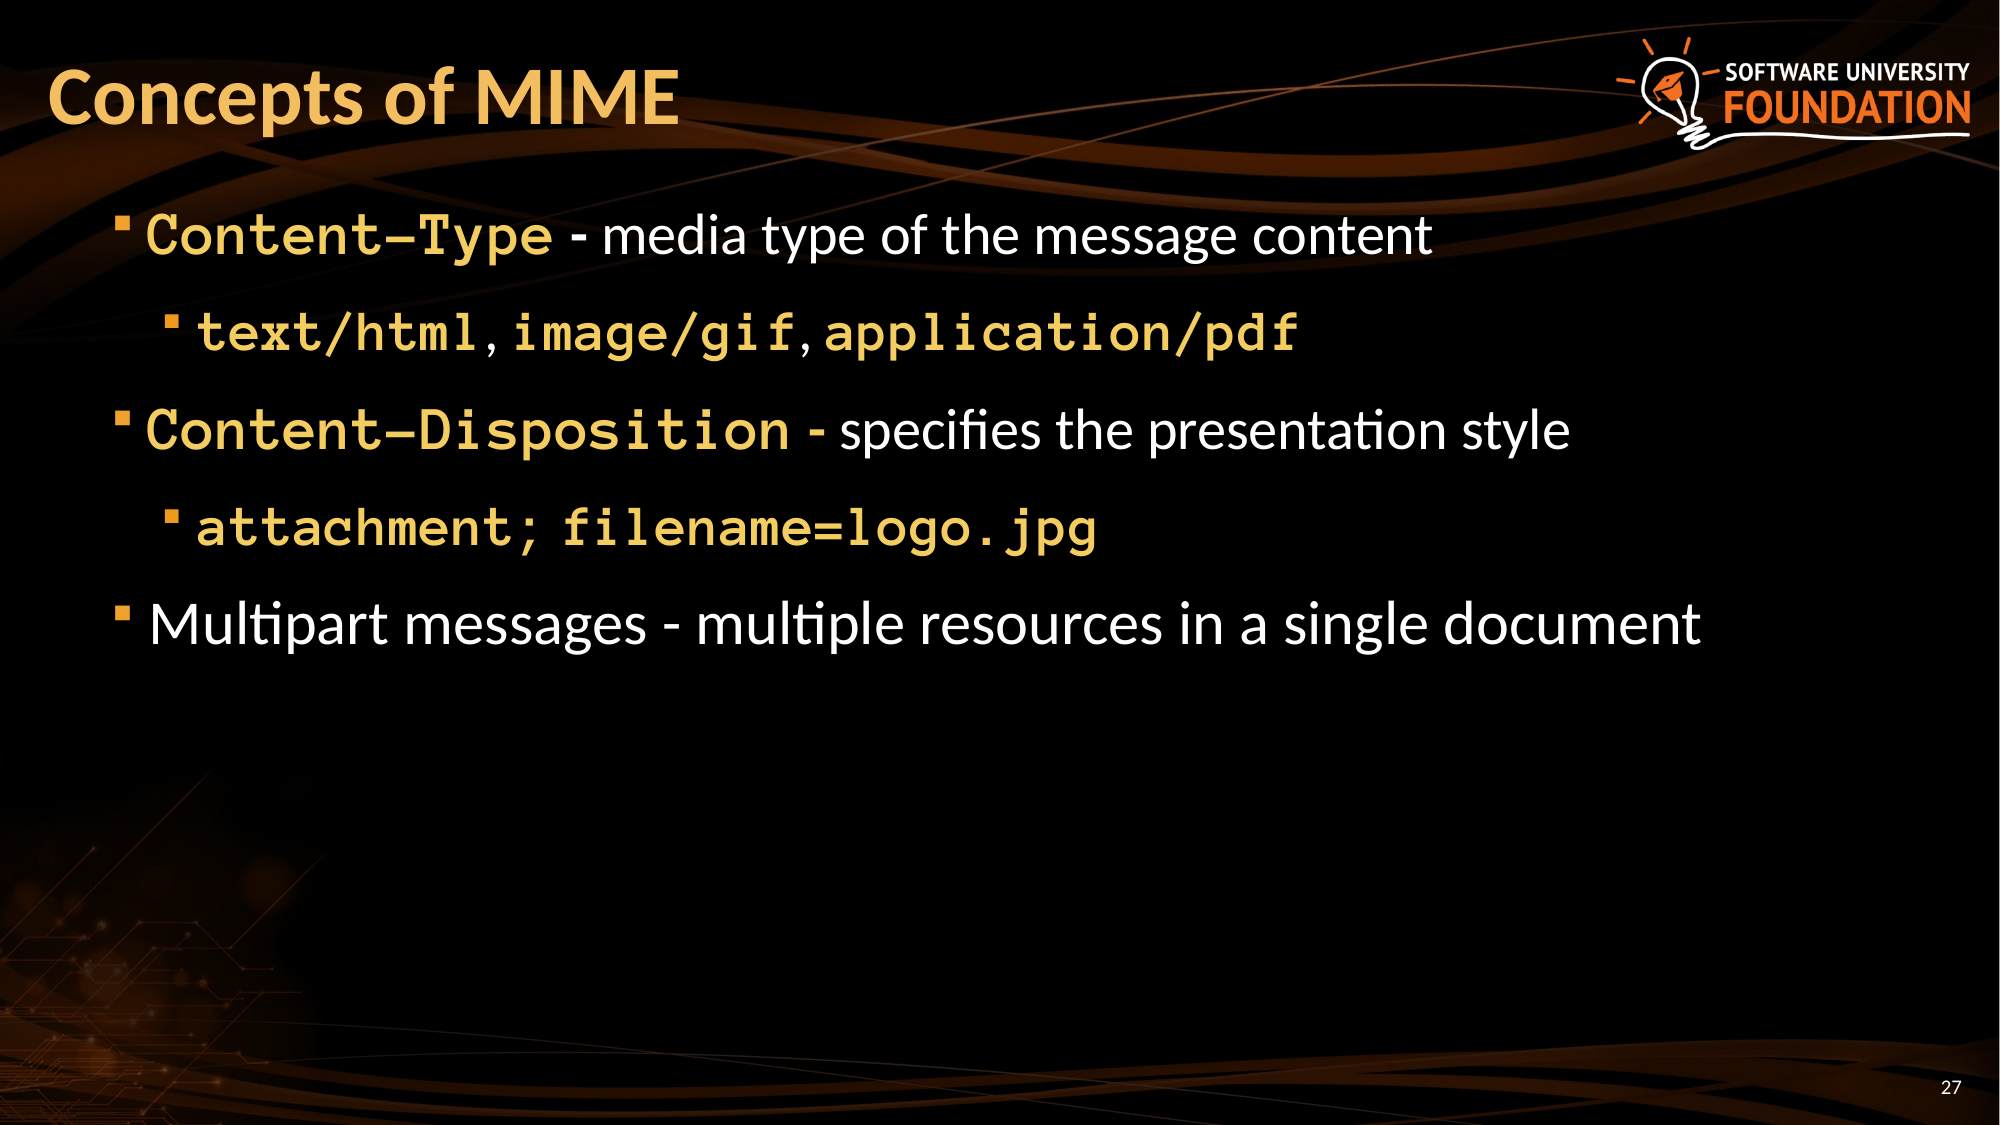

# Concepts of MIME
Content-Type - media type of the message content
text/html, image/gif, application/pdf
Content-Disposition - specifies the presentation style
attachment; filename=logo.jpg
Multipart messages - multiple resources in a single document

27